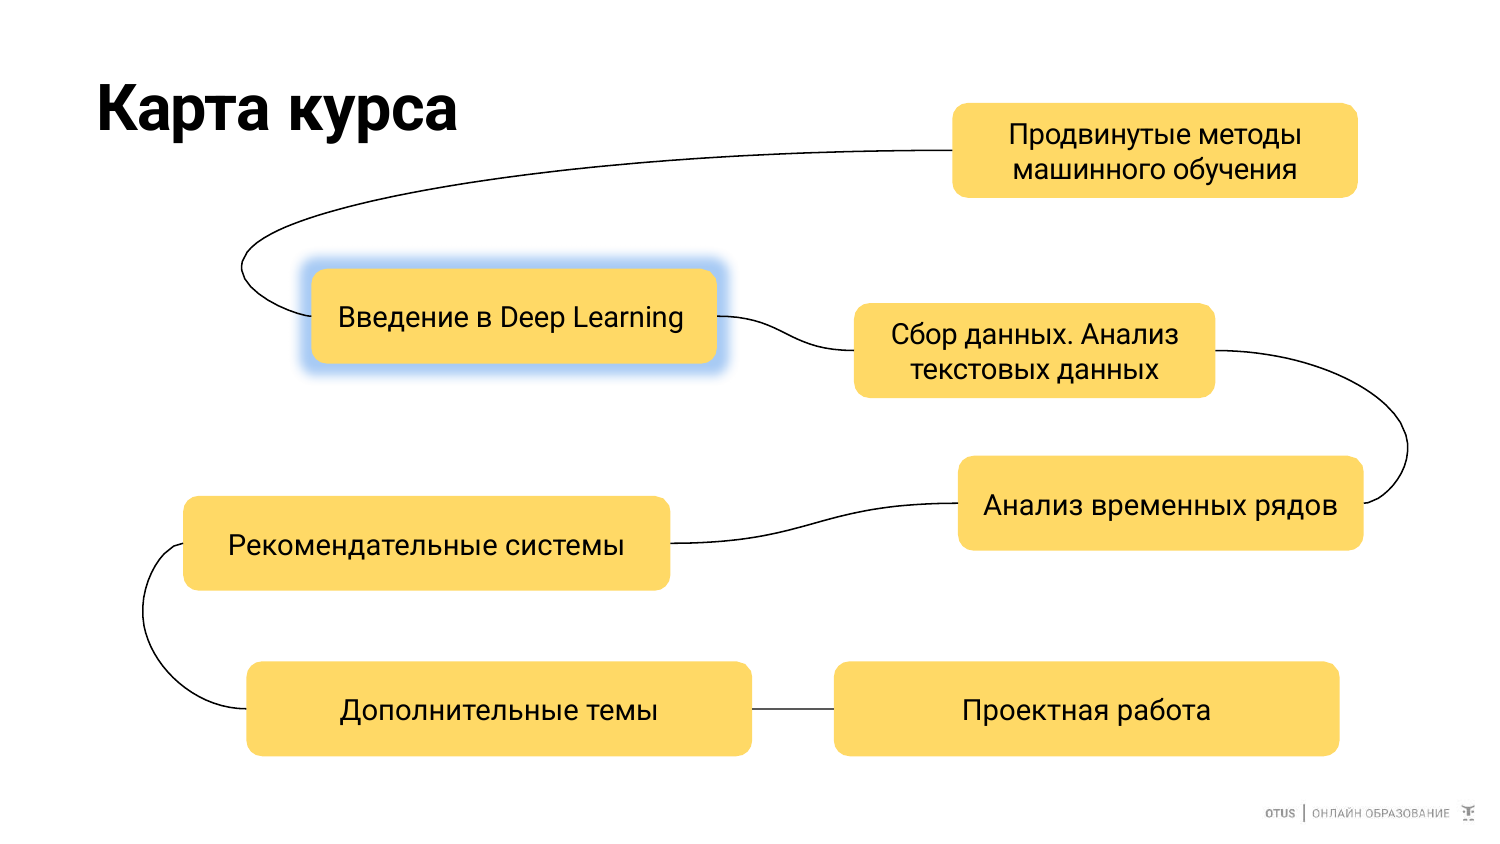

# Карта курса
Продвинутые методы машинного обучения

Введение в Deep Learning
Сбор данных. Анализ текстовых данных

Анализ временных рядов
Рекомендательные системы
Дополнительные темы
Проектная работа